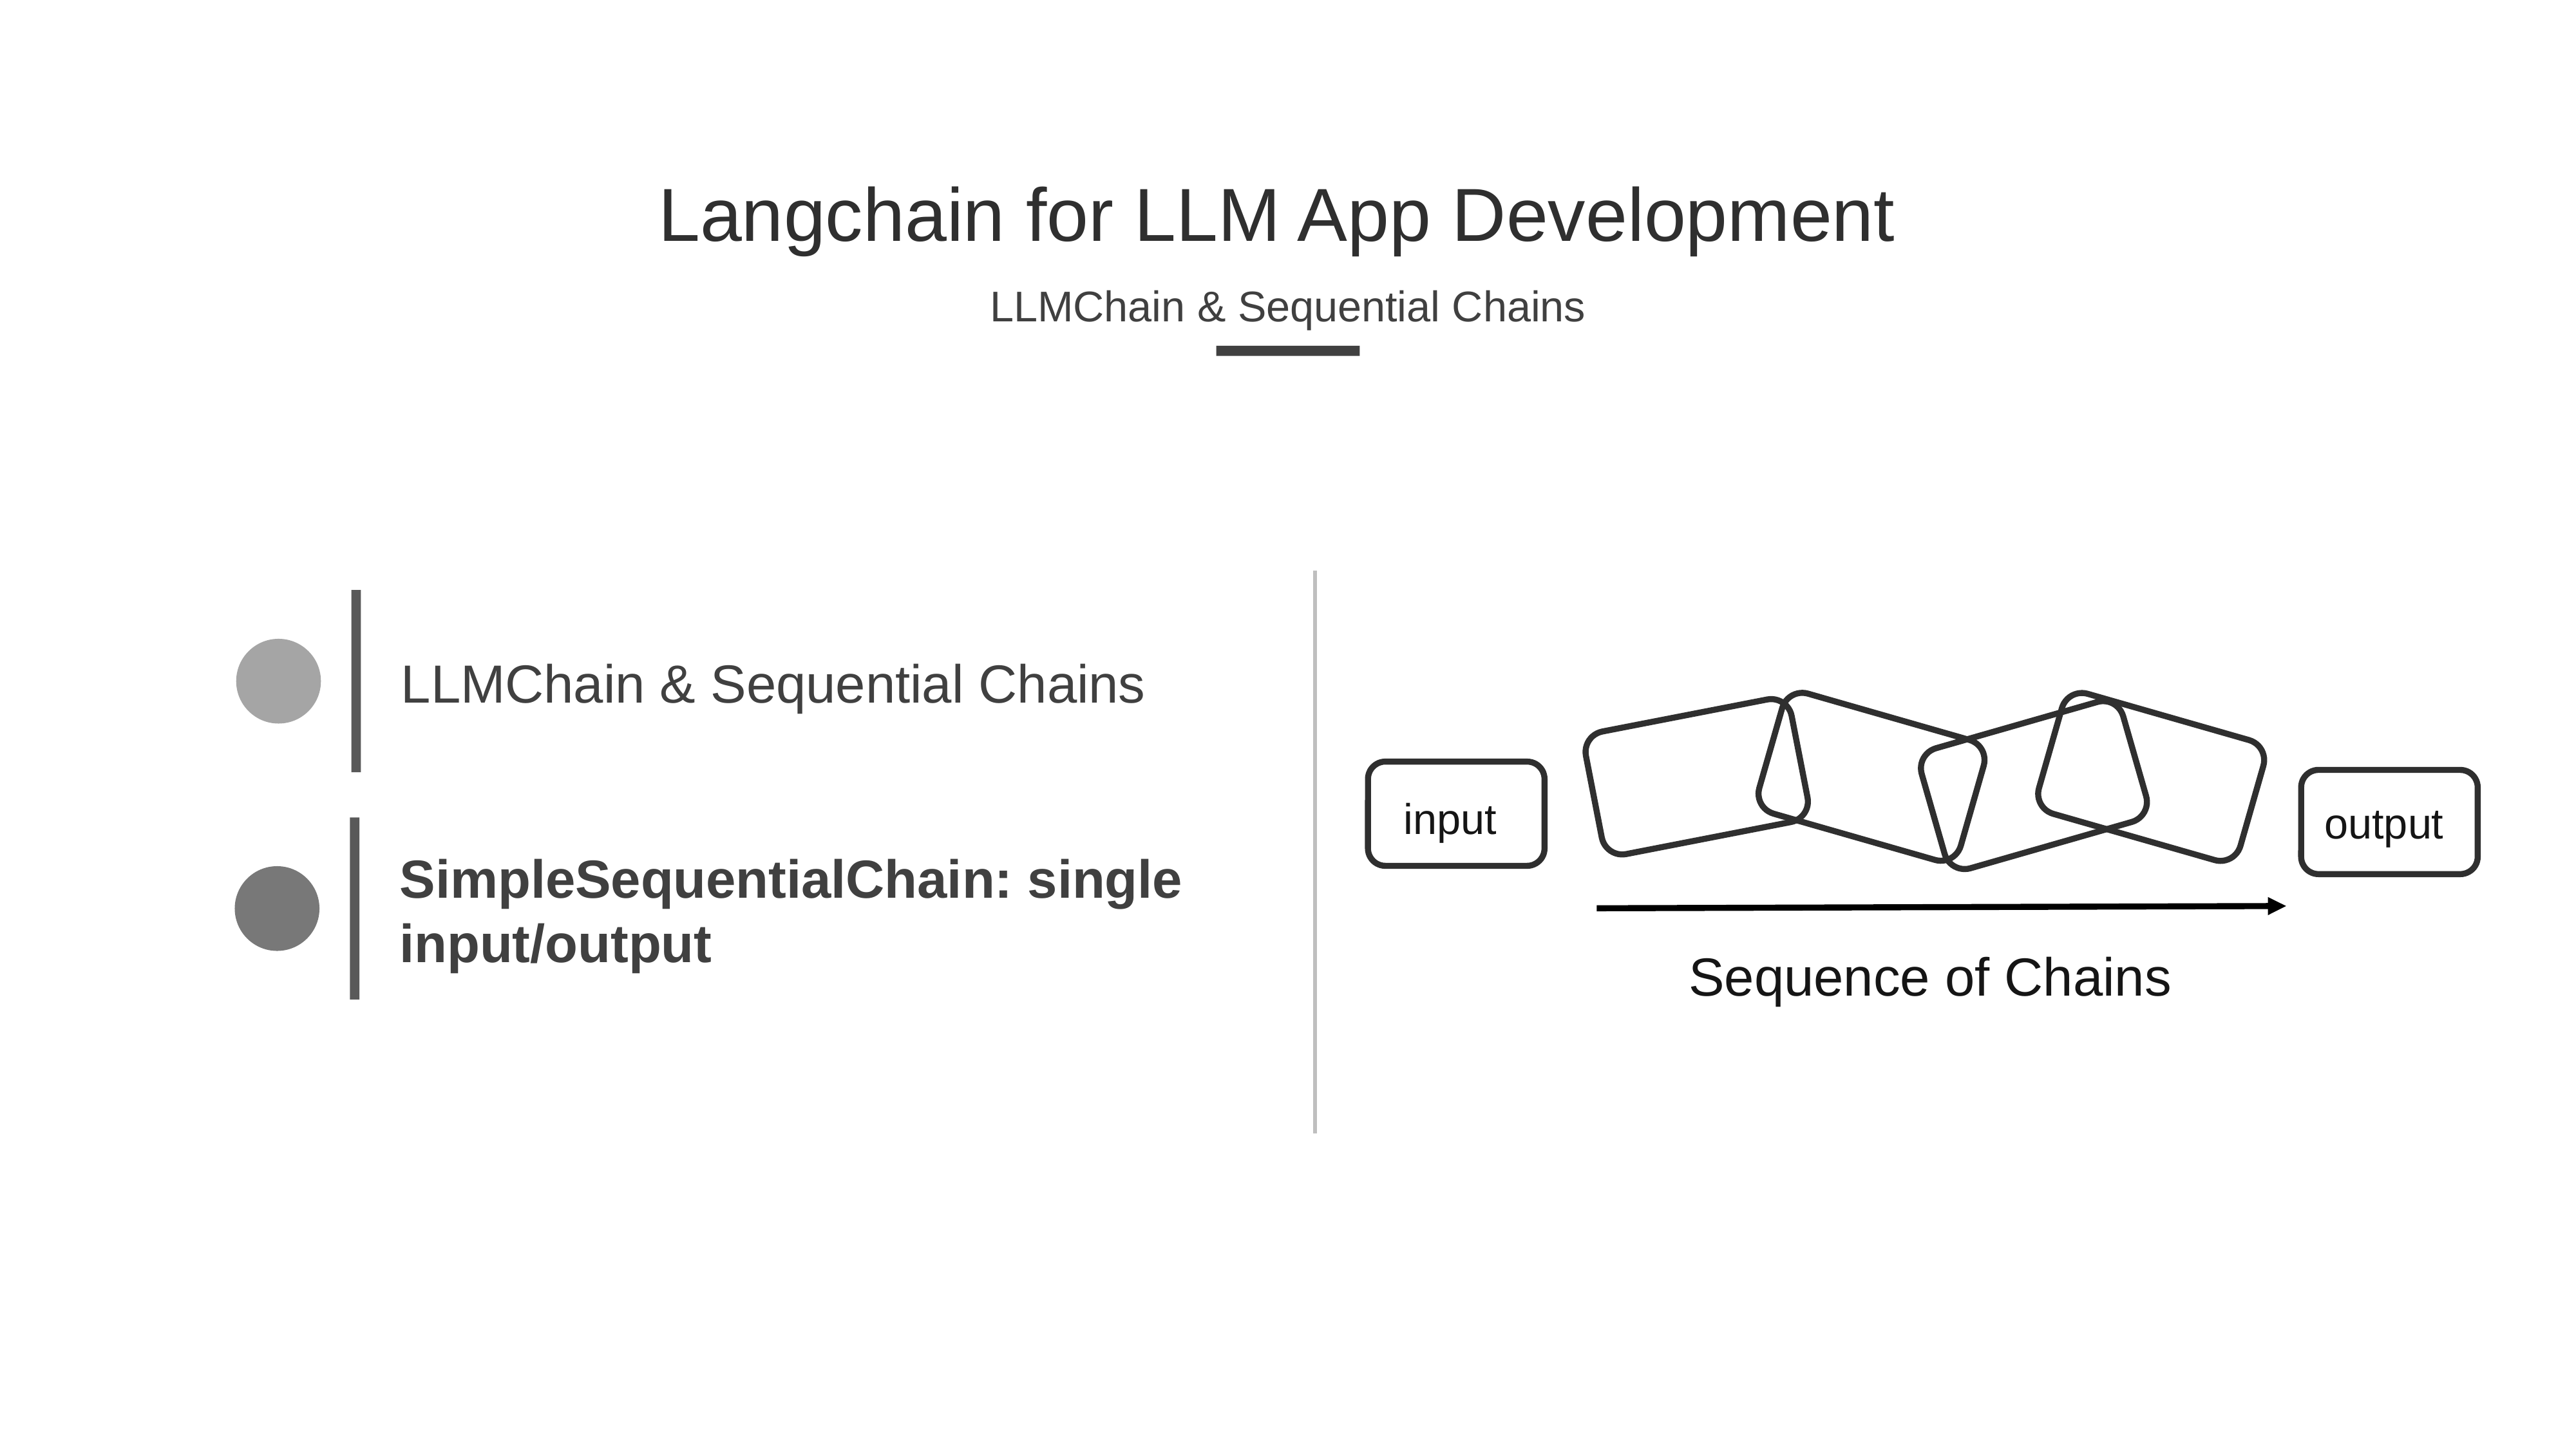

# Langchain for LLM App Development
LLMChain & Sequential Chains

LLMChain & Sequential Chains

input
output

Sequence of Chains

SimpleSequentialChain: single input/output